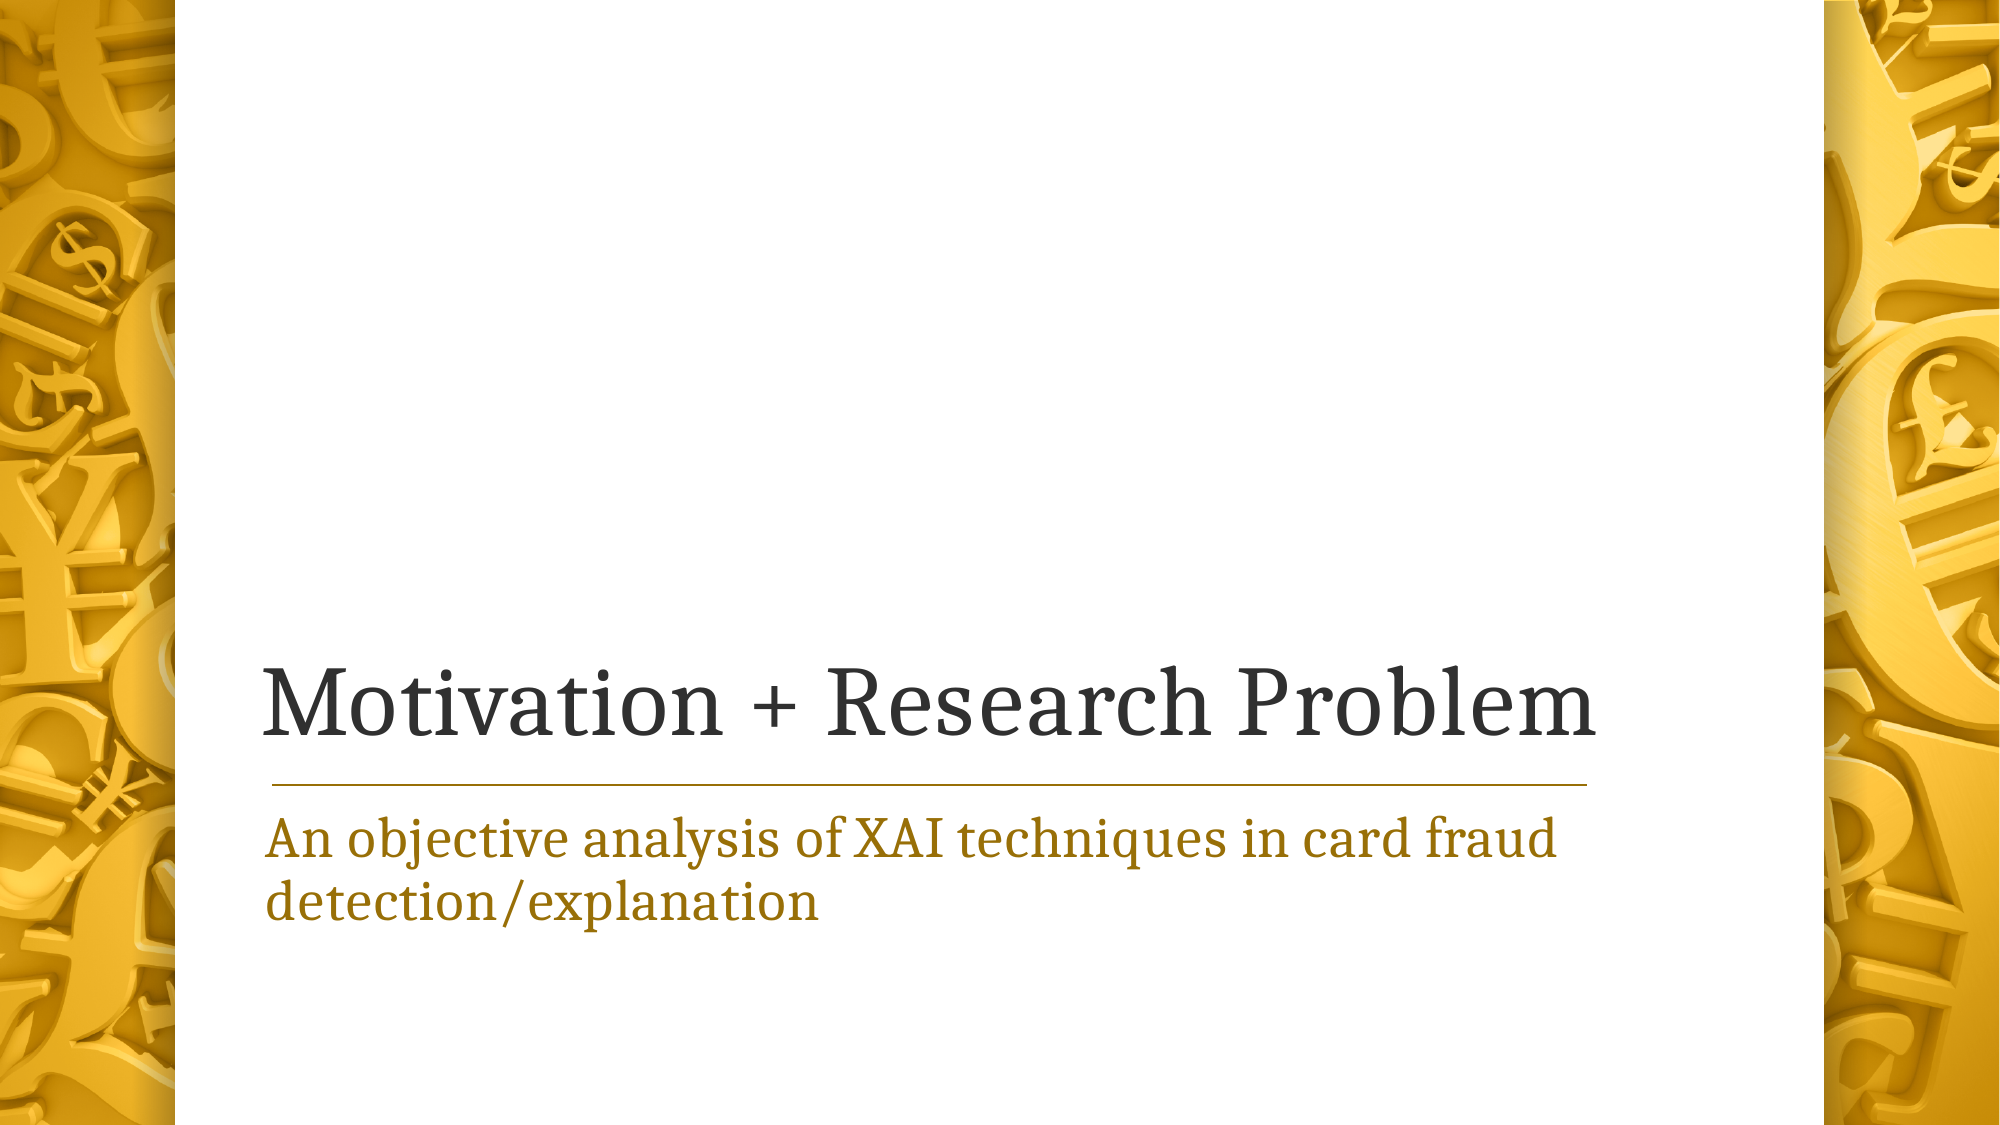

# Motivation + Research Problem
An objective analysis of XAI techniques in card fraud detection/explanation